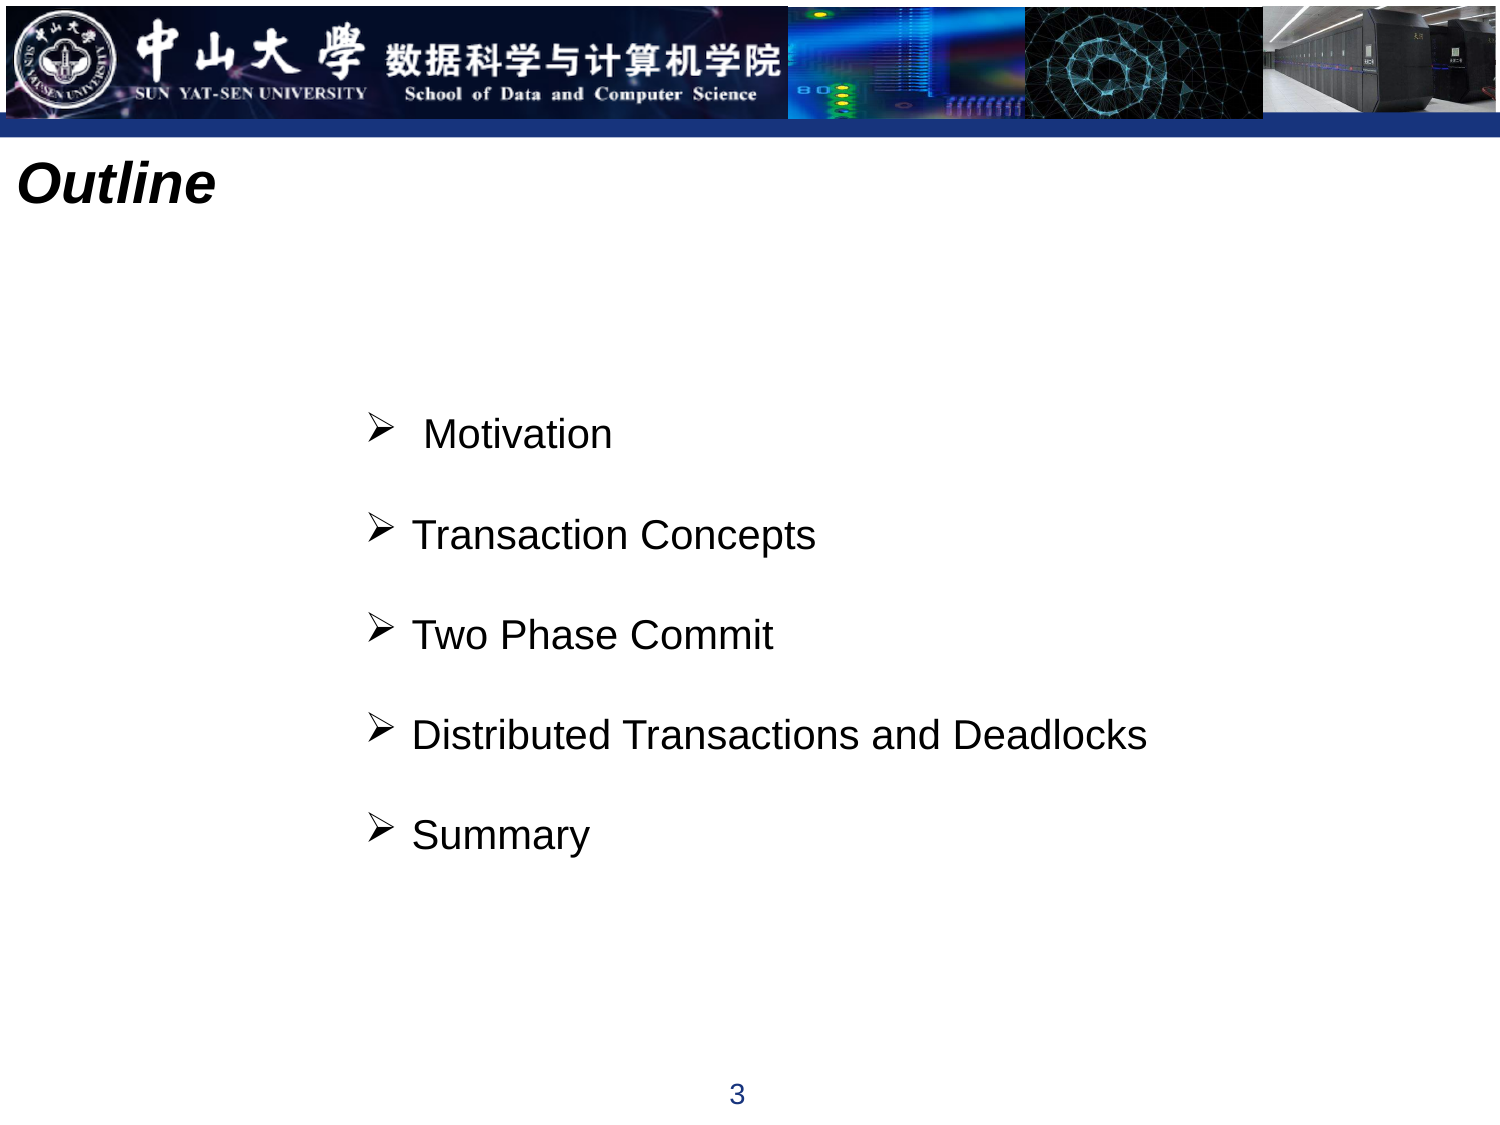

Outline
 Motivation
Transaction Concepts
Two Phase Commit
Distributed Transactions and Deadlocks
Summary
3